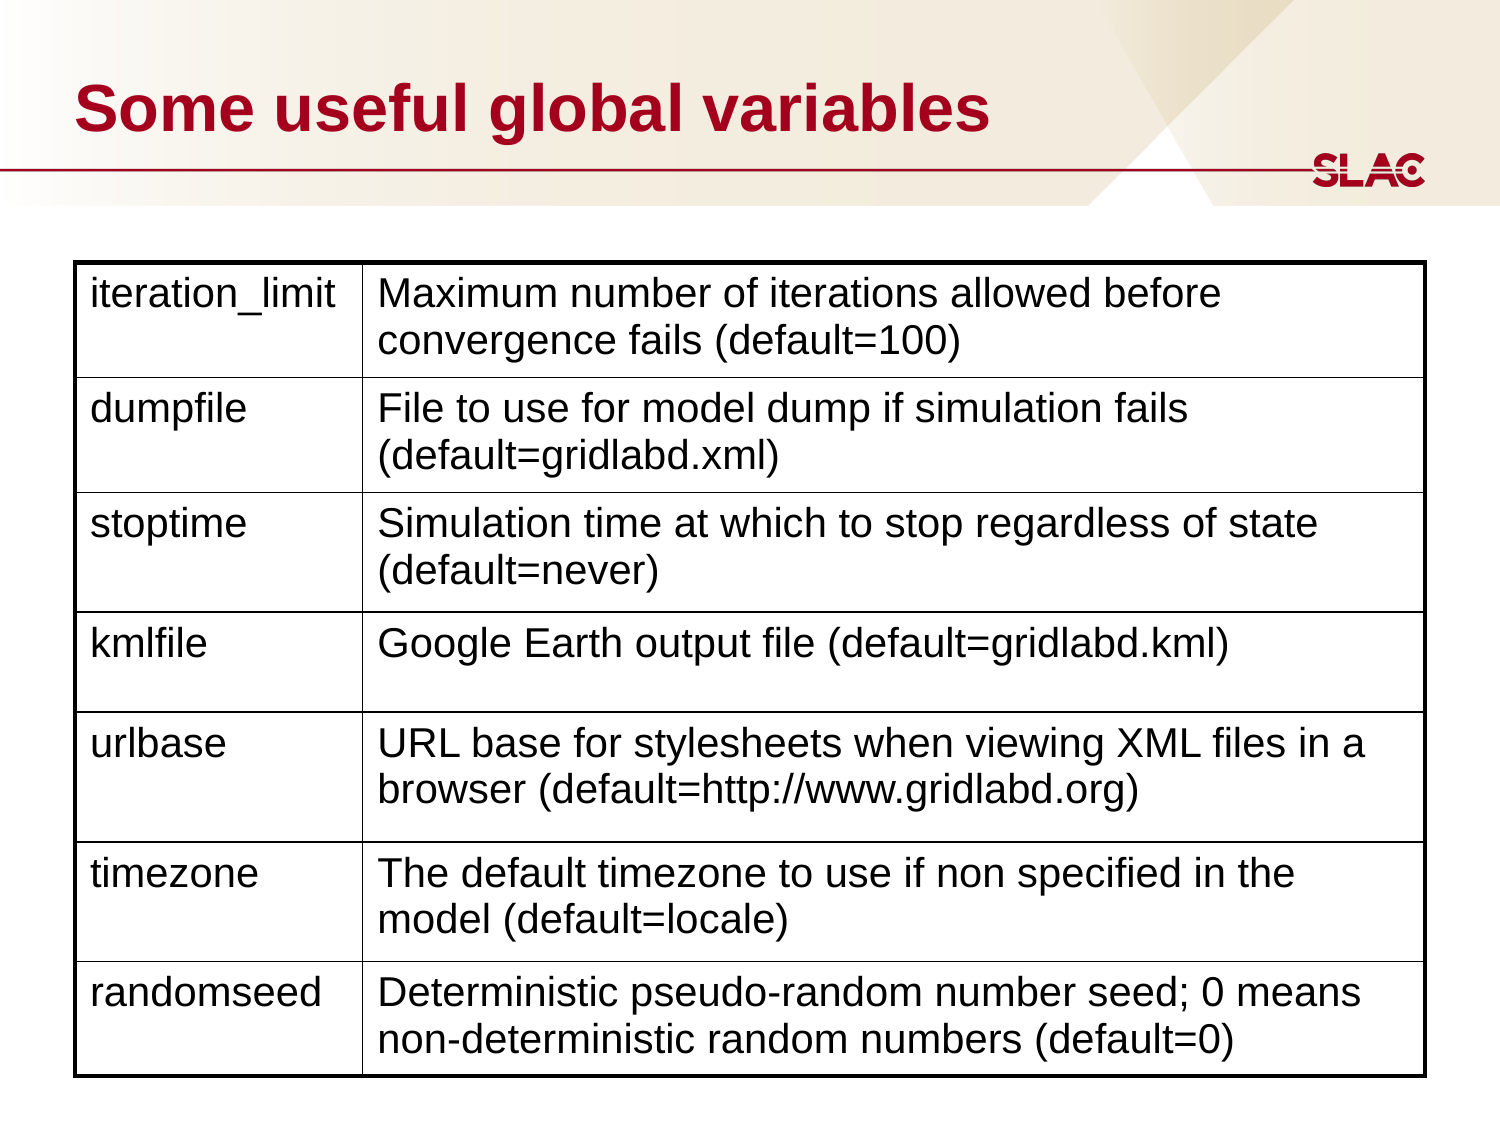

# Some useful global variables
| iteration\_limit | Maximum number of iterations allowed before convergence fails (default=100) |
| --- | --- |
| dumpfile | File to use for model dump if simulation fails (default=gridlabd.xml) |
| stoptime | Simulation time at which to stop regardless of state (default=never) |
| kmlfile | Google Earth output file (default=gridlabd.kml) |
| urlbase | URL base for stylesheets when viewing XML files in a browser (default=http://www.gridlabd.org) |
| timezone | The default timezone to use if non specified in the model (default=locale) |
| randomseed | Deterministic pseudo-random number seed; 0 means non-deterministic random numbers (default=0) |